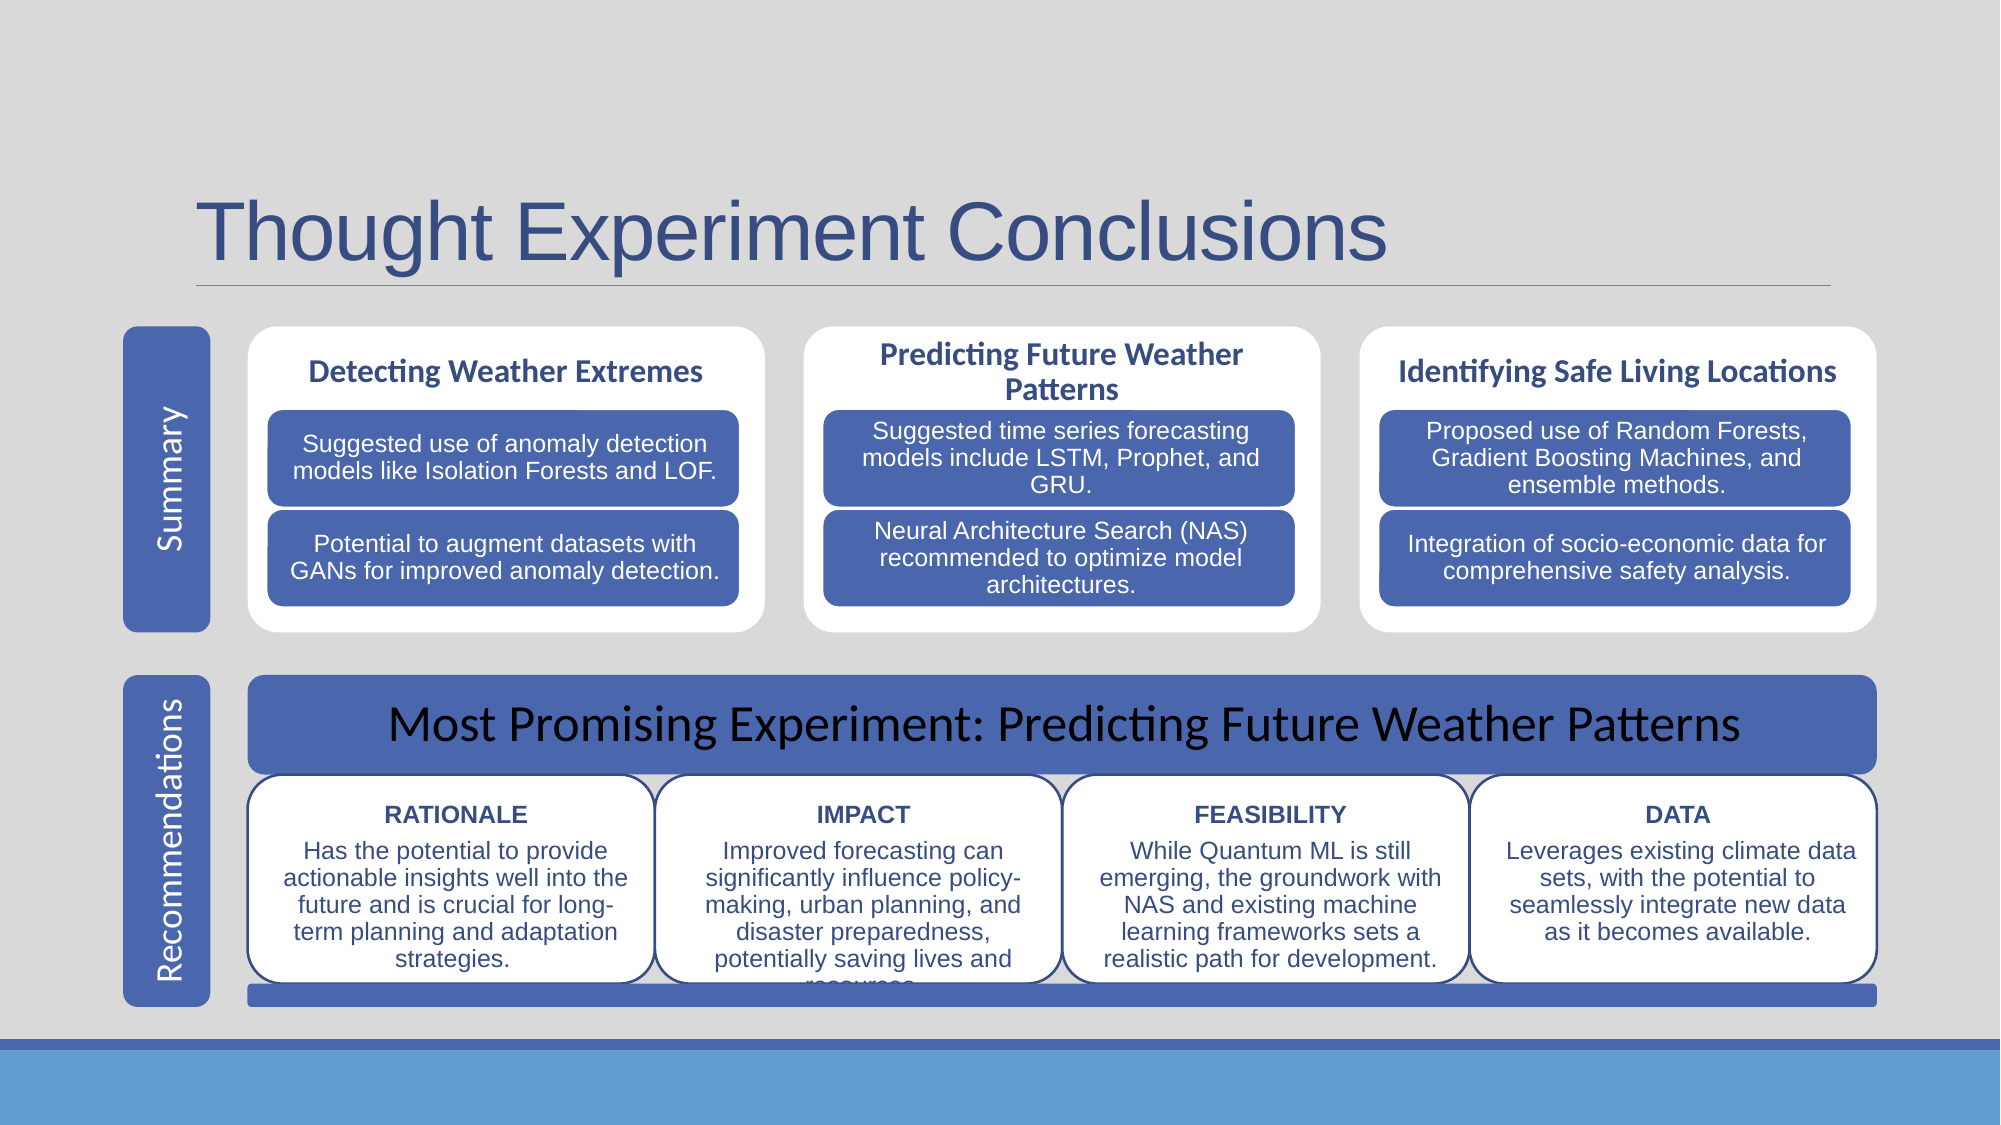

# Thought Experiment Conclusions
Detecting Weather Extremes
Suggested use of anomaly detection models like Isolation Forests and LOF.
Potential to augment datasets with GANs for improved anomaly detection.
Predicting Future Weather Patterns
Suggested time series forecasting models include LSTM, Prophet, and GRU.
Neural Architecture Search (NAS) recommended to optimize model architectures.
Identifying Safe Living Locations
Proposed use of Random Forests, Gradient Boosting Machines, and ensemble methods.
Integration of socio-economic data for comprehensive safety analysis.
Summary
Most Promising Experiment: Predicting Future Weather Patterns
RATIONALE
Has the potential to provide actionable insights well into the future and is crucial for long-term planning and adaptation strategies.
IMPACT
Improved forecasting can significantly influence policy-making, urban planning, and disaster preparedness, potentially saving lives and resources.

FEASIBILITY
While Quantum ML is still emerging, the groundwork with NAS and existing machine learning frameworks sets a realistic path for development.

DATA
 Leverages existing climate data sets, with the potential to seamlessly integrate new data as it becomes available.
Recommendations